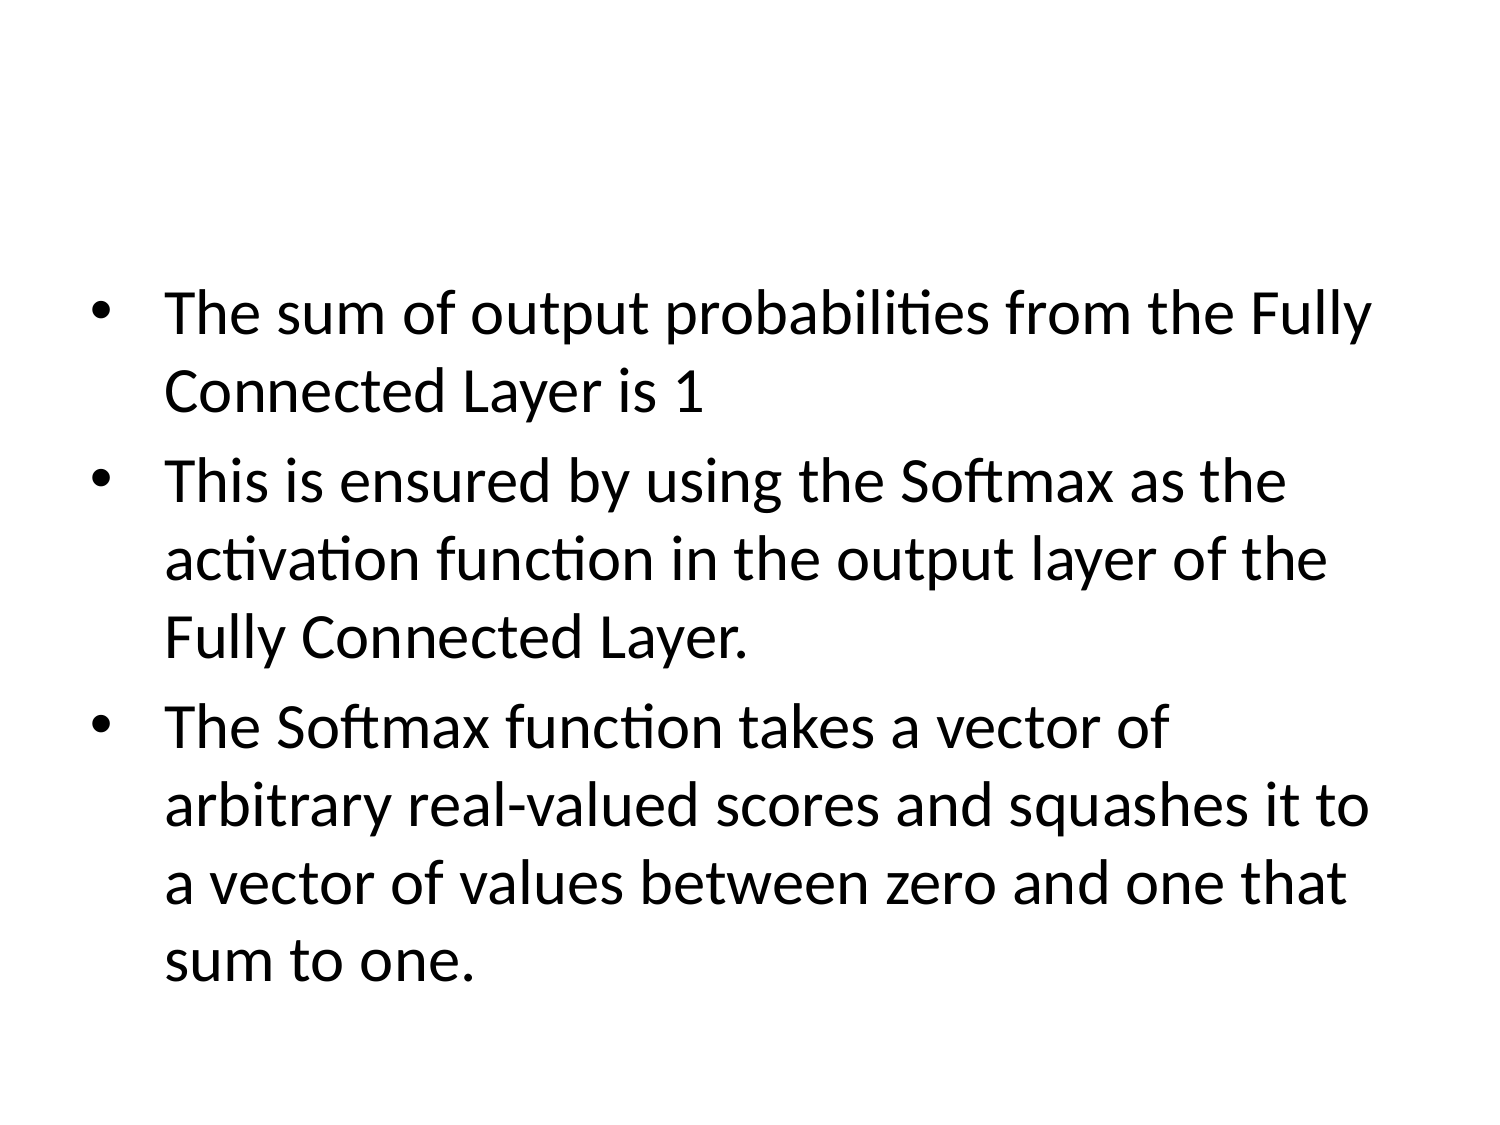

The sum of output probabilities from the Fully Connected Layer is 1
This is ensured by using the Softmax as the activation function in the output layer of the Fully Connected Layer.
The Softmax function takes a vector of arbitrary real-valued scores and squashes it to a vector of values between zero and one that sum to one.